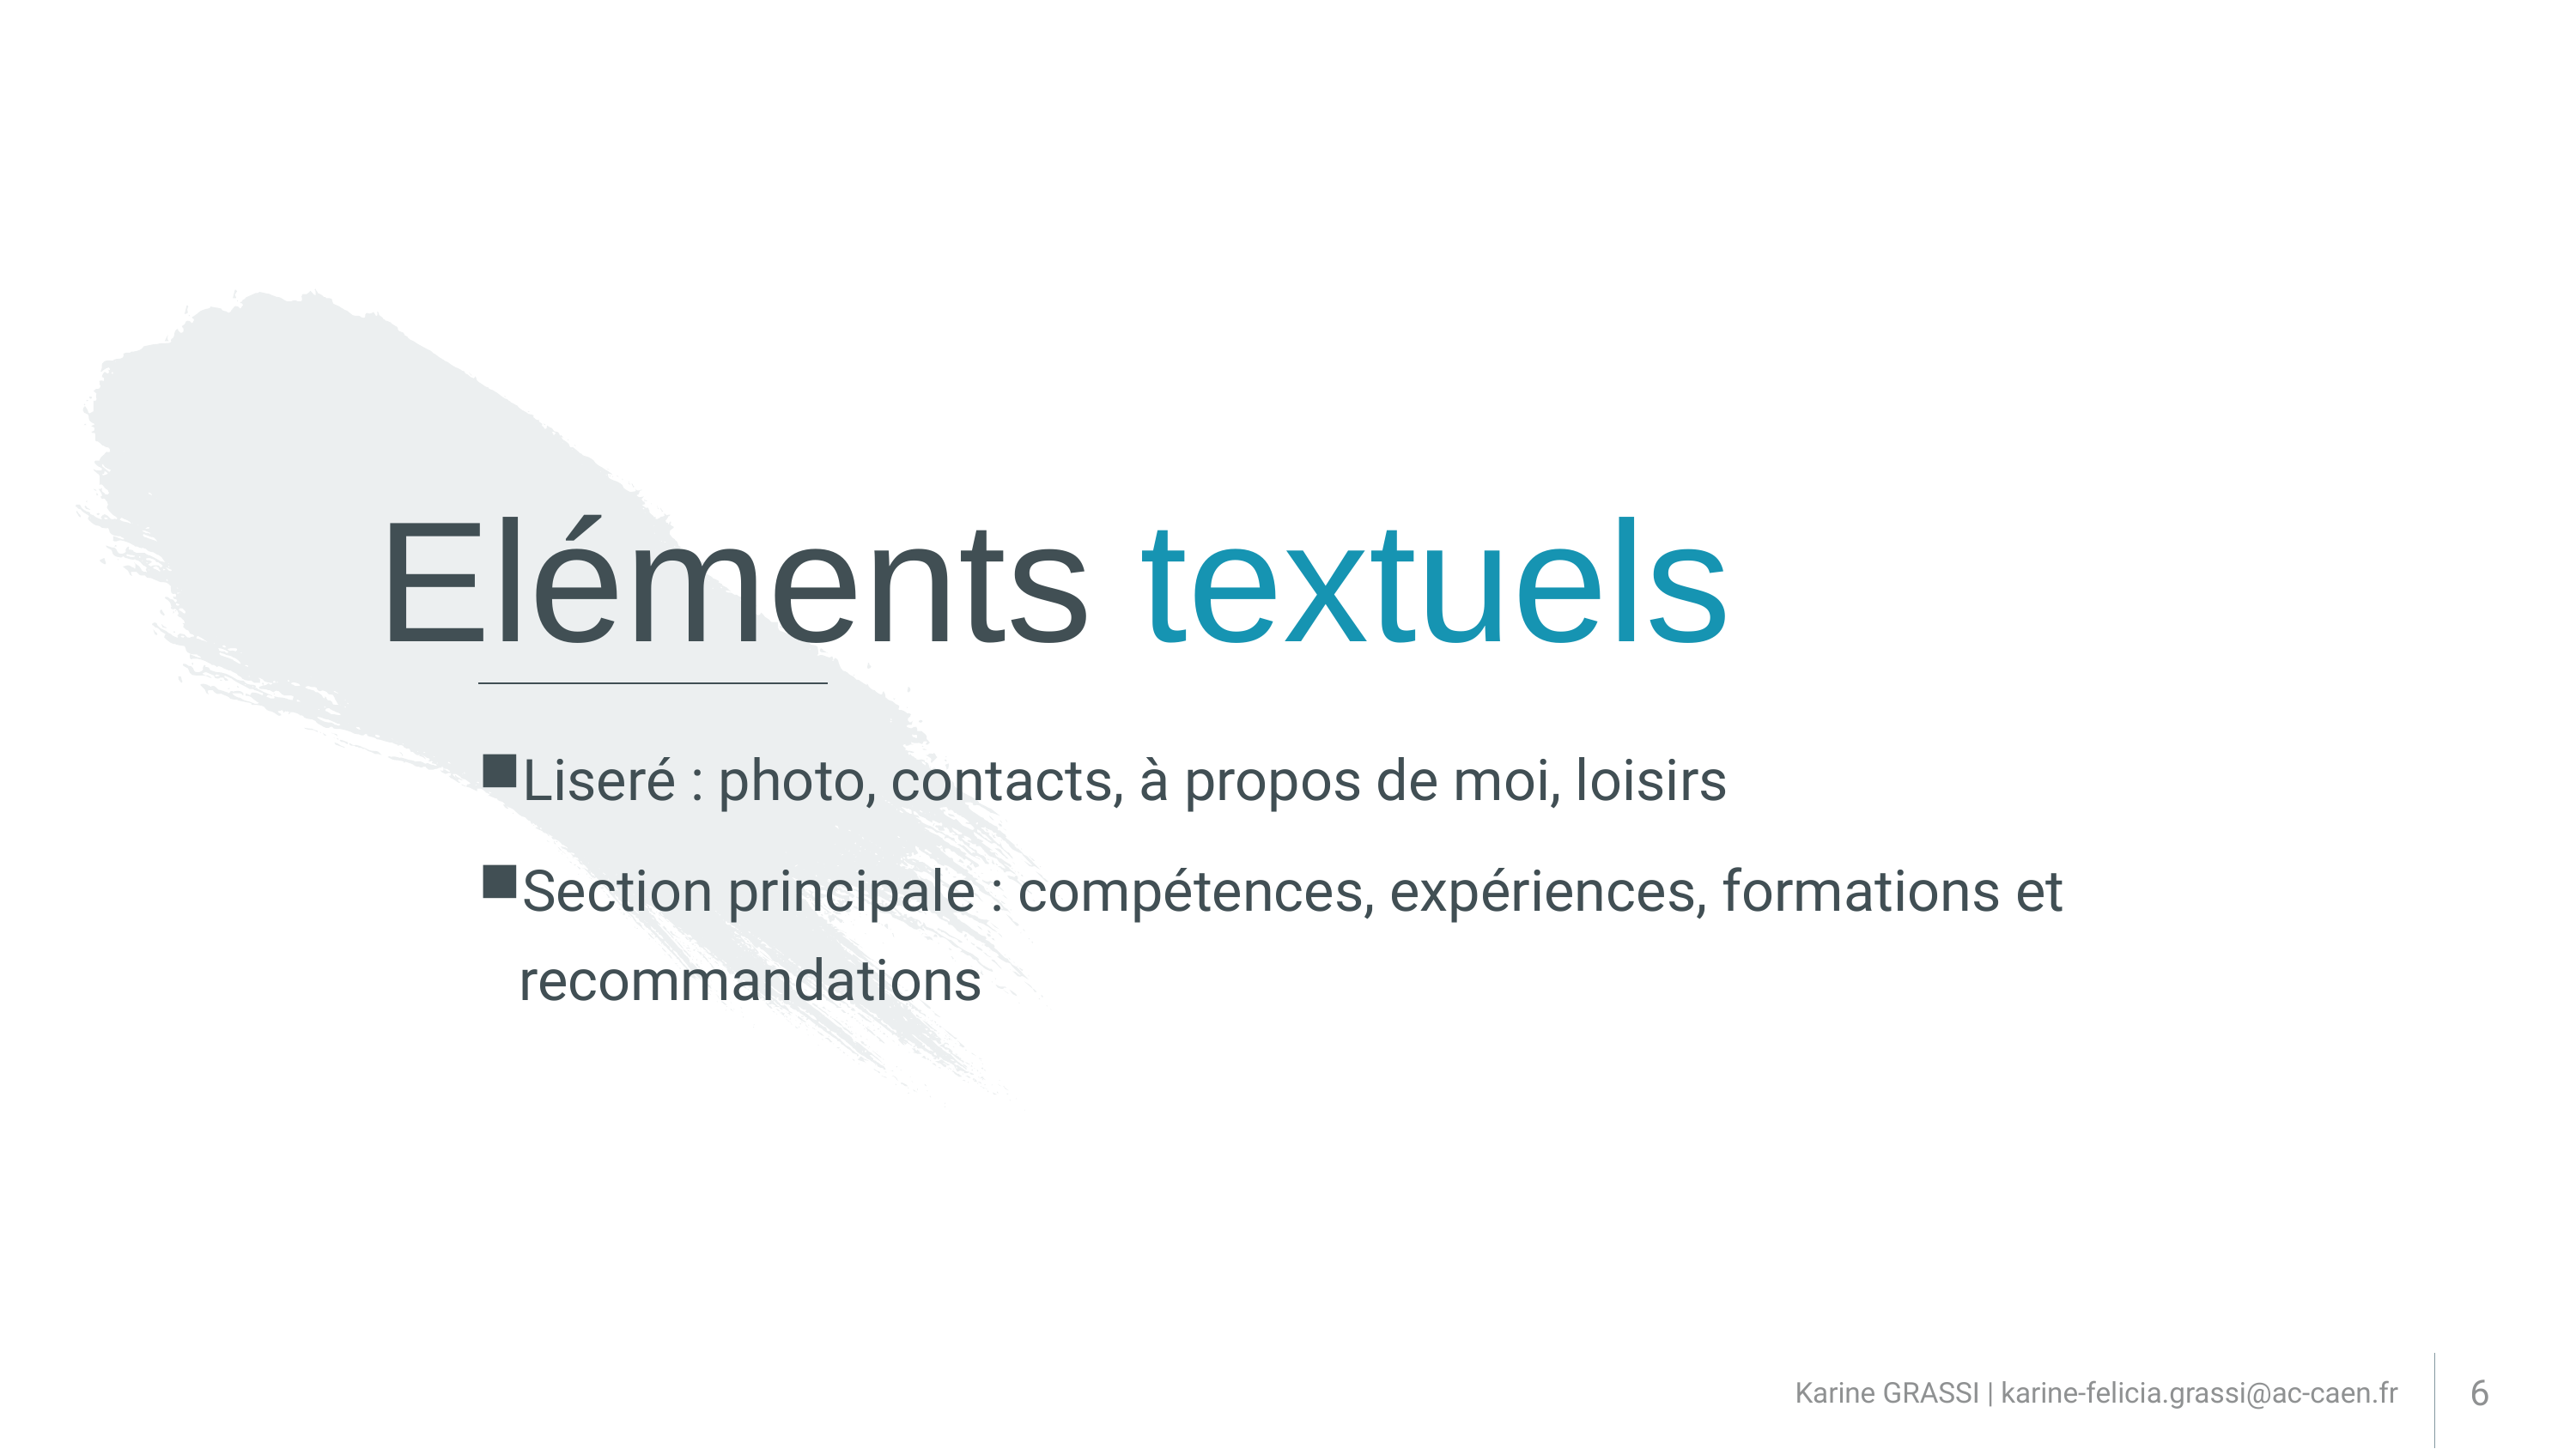

# Eléments textuels
Liseré : photo, contacts, à propos de moi, loisirs
Section principale : compétences, expériences, formations et recommandations
6
Karine GRASSI | karine-felicia.grassi@ac-caen.fr